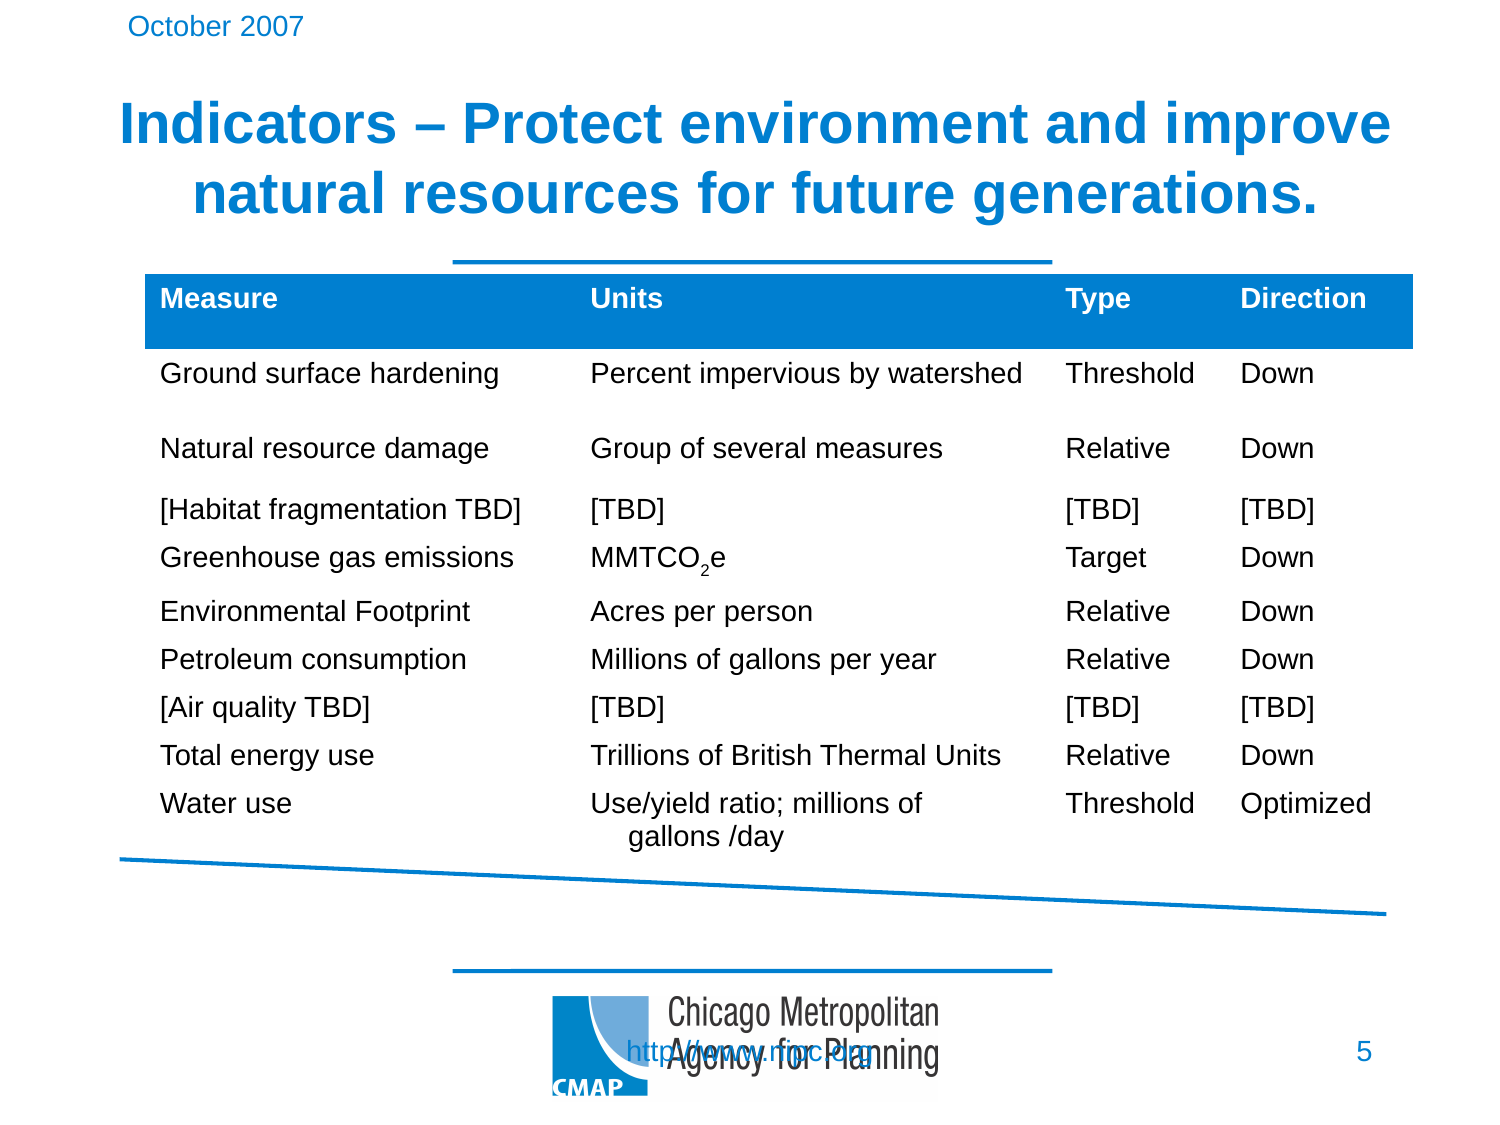

October 2007
# Indicators – Protect environment and improve natural resources for future generations.
| Measure | Units | Type | Direction |
| --- | --- | --- | --- |
| Ground surface hardening | Percent impervious by watershed | Threshold | Down |
| Natural resource damage | Group of several measures | Relative | Down |
| [Habitat fragmentation TBD] | [TBD] | [TBD] | [TBD] |
| Greenhouse gas emissions | MMTCO2e | Target | Down |
| Environmental Footprint | Acres per person | Relative | Down |
| Petroleum consumption | Millions of gallons per year | Relative | Down |
| [Air quality TBD] | [TBD] | [TBD] | [TBD] |
| Total energy use | Trillions of British Thermal Units | Relative | Down |
| Water use | Use/yield ratio; millions of gallons /day | Threshold | Optimized |
http://www.nipc.org
5